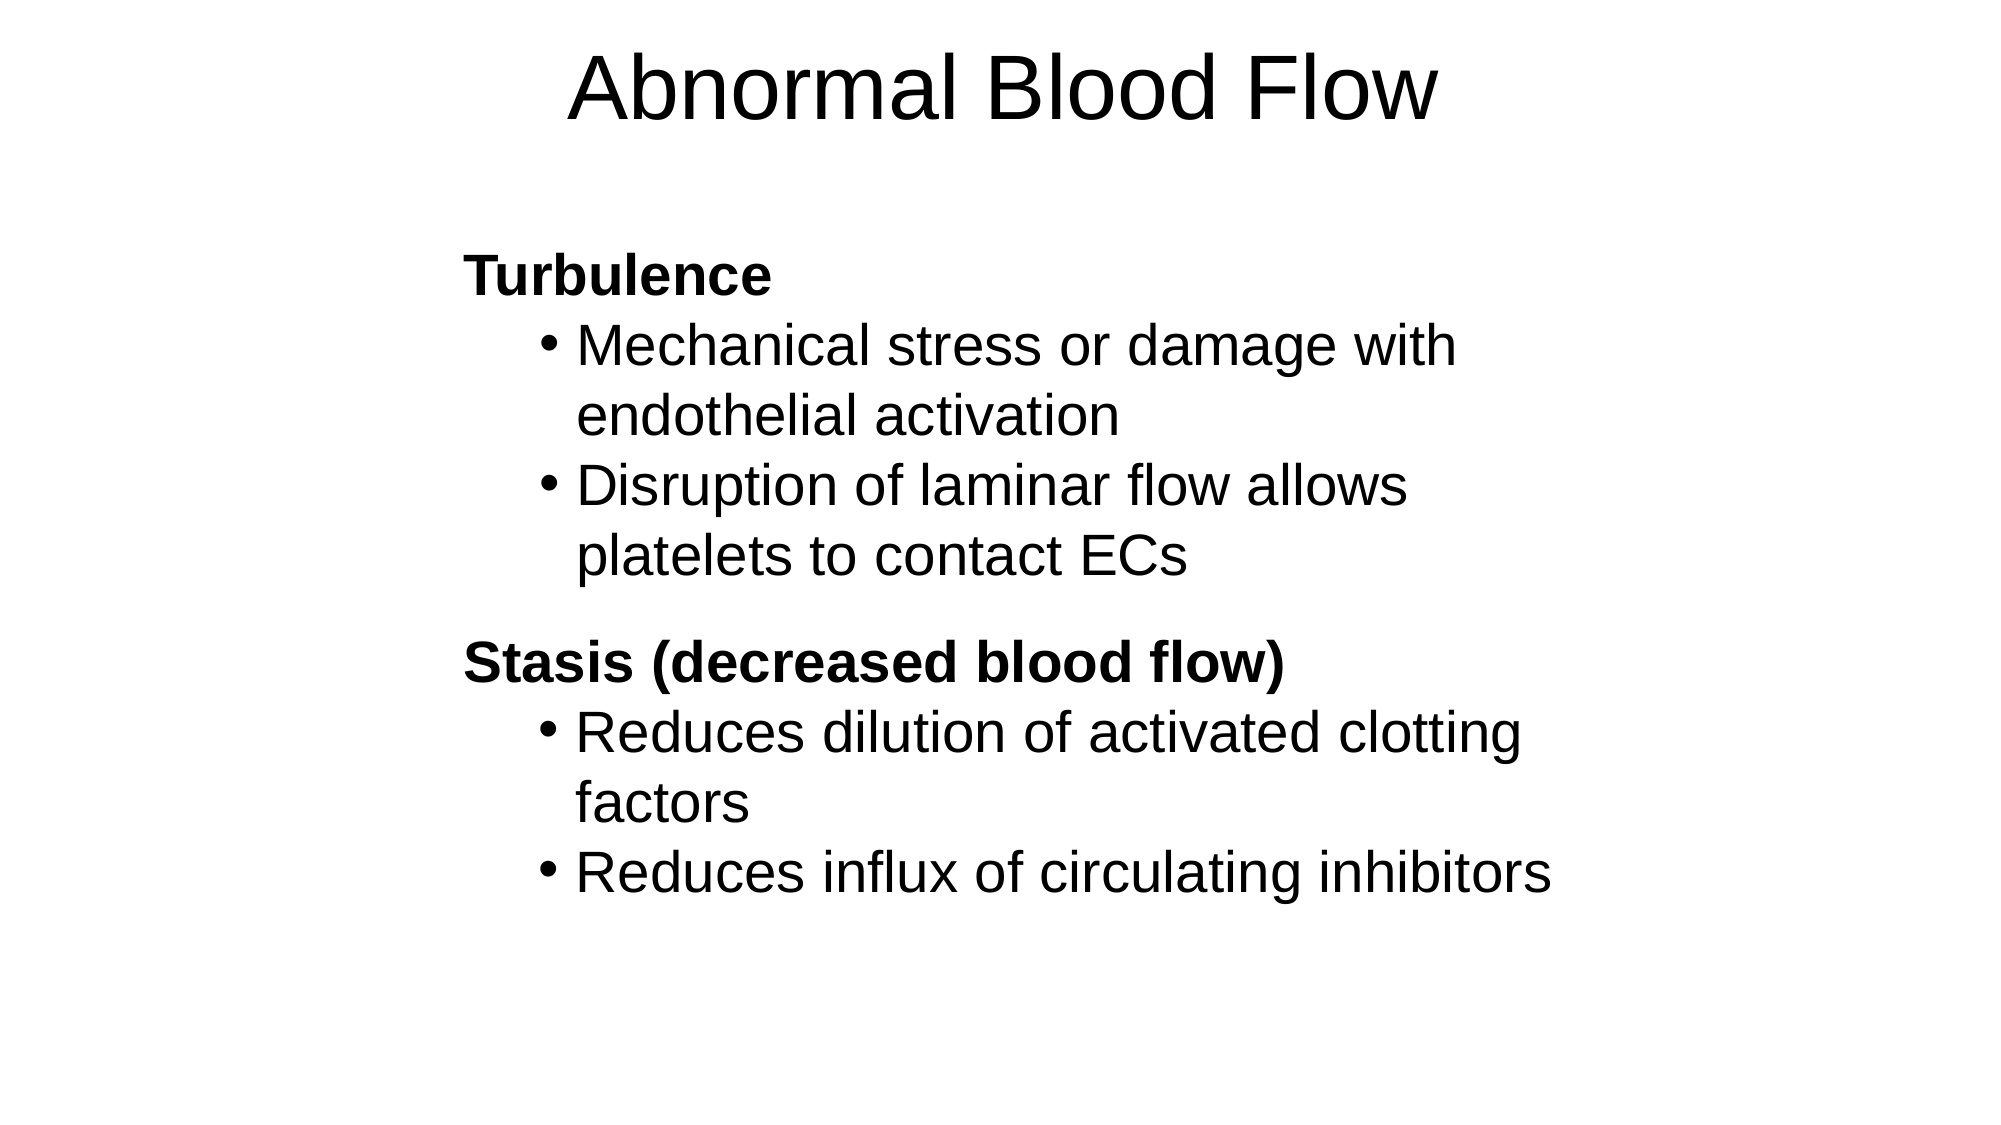

# Abnormal Blood Flow
Turbulence
Mechanical stress or damage with endothelial activation
Disruption of laminar flow allows platelets to contact ECs
Stasis (decreased blood flow)
Reduces dilution of activated clotting factors
Reduces influx of circulating inhibitors